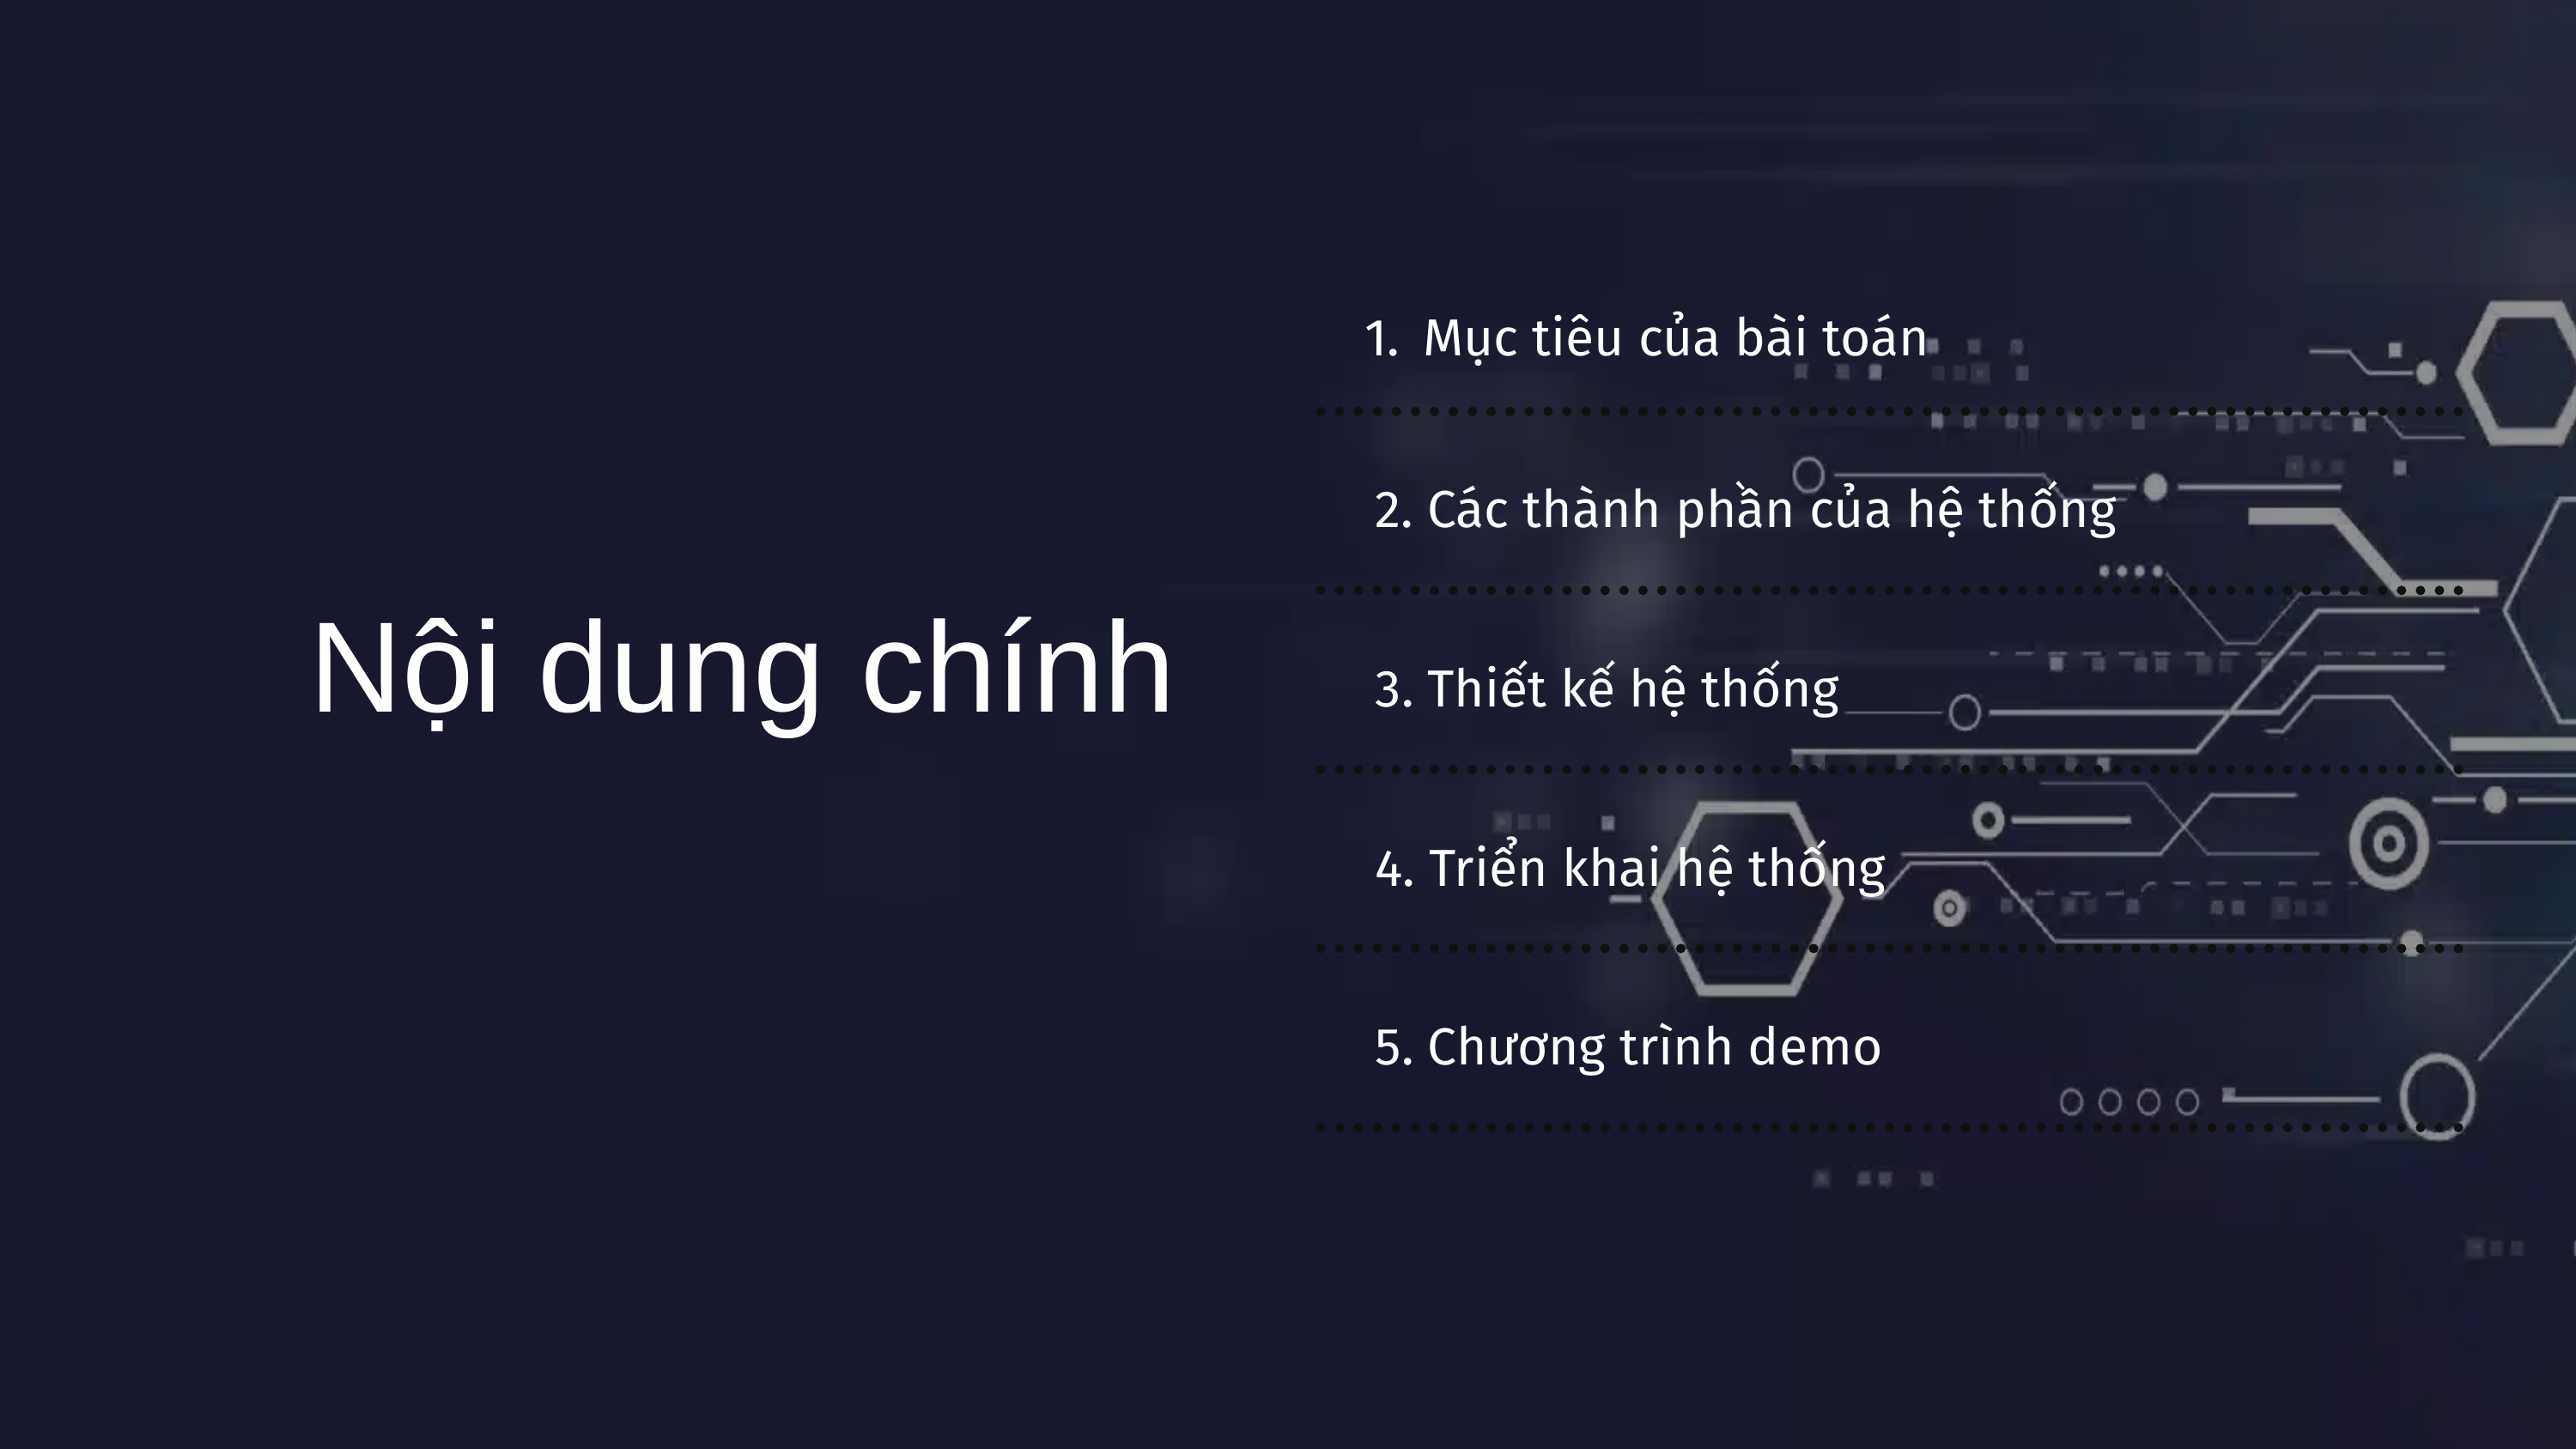

Mục tiêu của bài toán

    2. Các thành phần của hệ thống

    3. Thiết kế hệ thống

    4. Triển khai hệ thống

    5. Chương trình demo

Nội dung chính